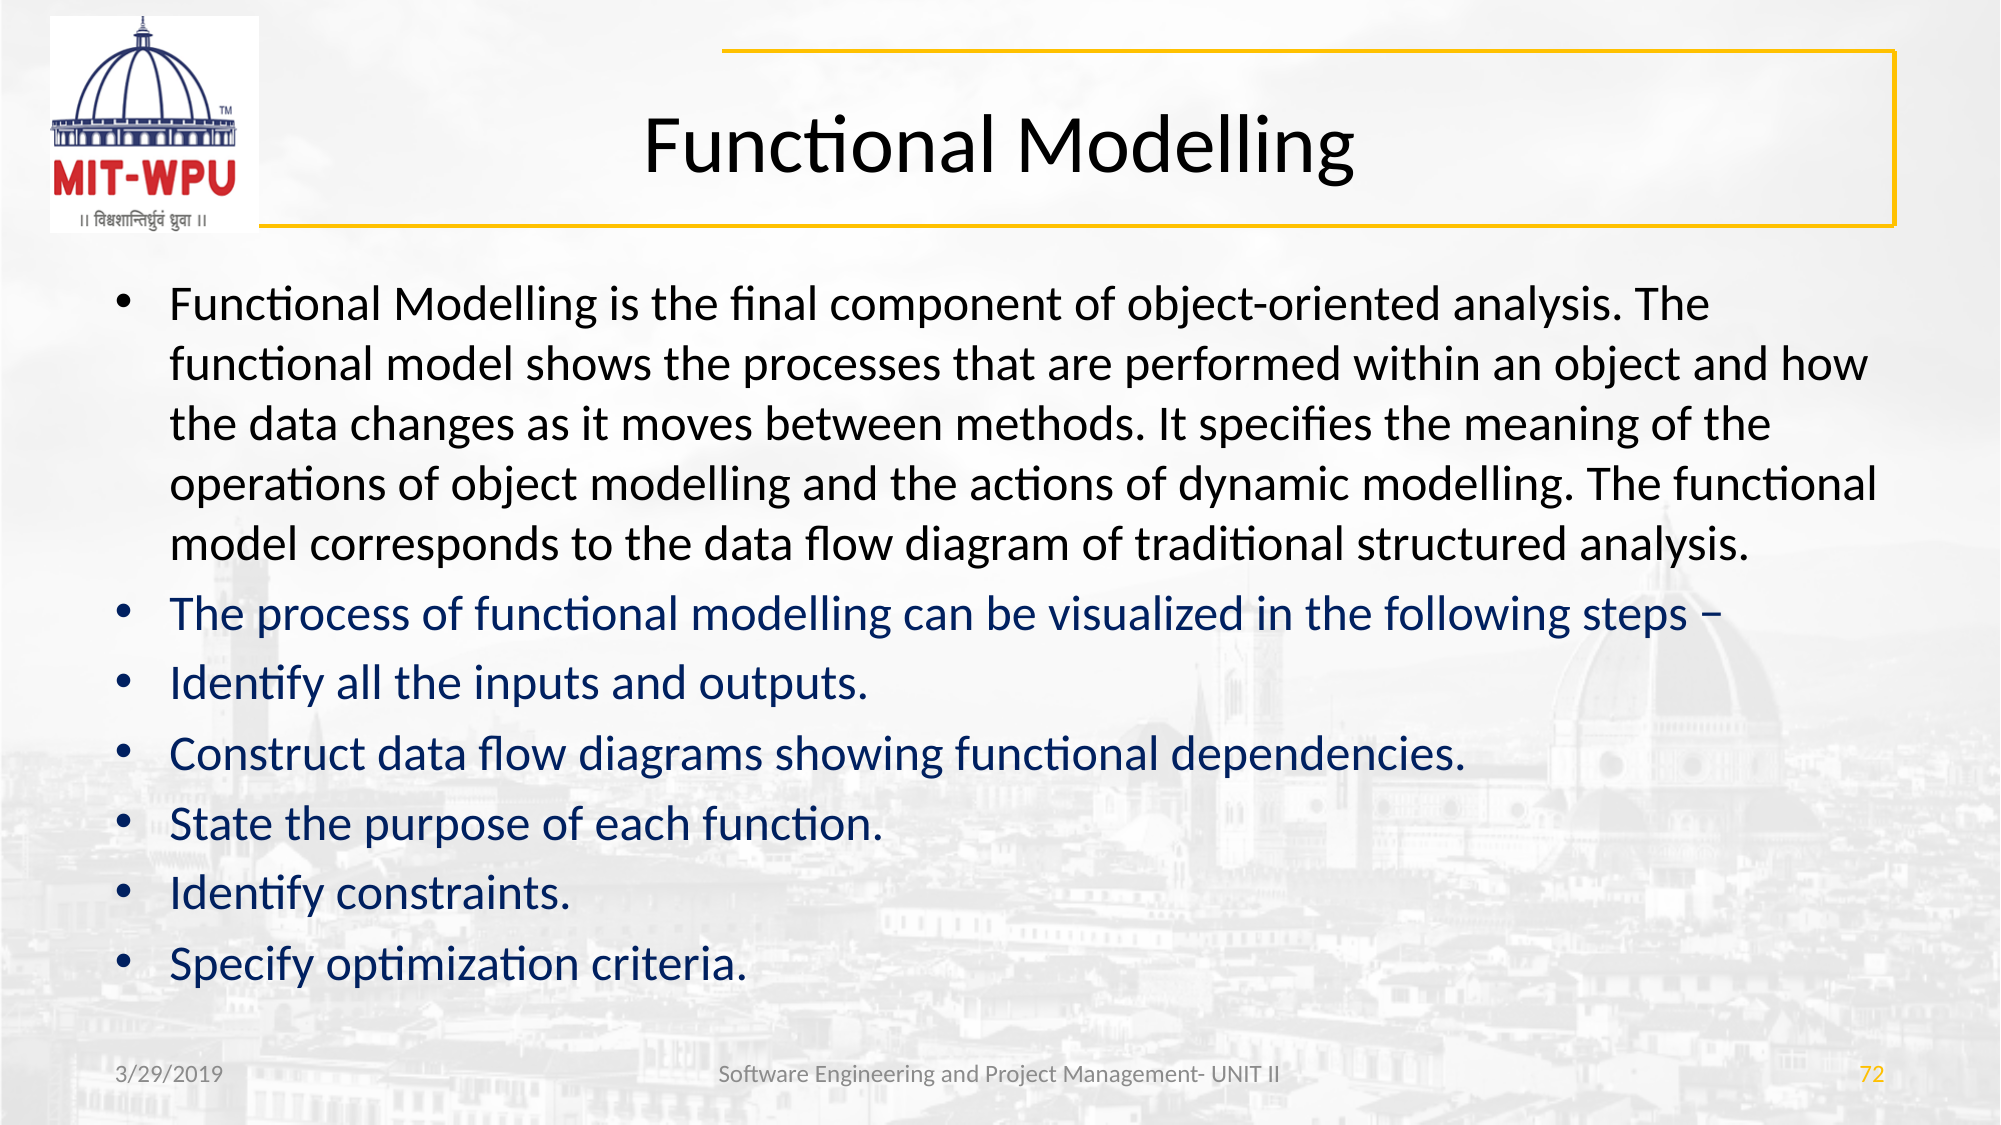

# Functional Modelling
Functional Modelling is the final component of object-oriented analysis. The functional model shows the processes that are performed within an object and how the data changes as it moves between methods. It specifies the meaning of the operations of object modelling and the actions of dynamic modelling. The functional model corresponds to the data flow diagram of traditional structured analysis.
The process of functional modelling can be visualized in the following steps −
Identify all the inputs and outputs.
Construct data flow diagrams showing functional dependencies.
State the purpose of each function.
Identify constraints.
Specify optimization criteria.

3/29/2019
Software Engineering and Project Management- UNIT II
72